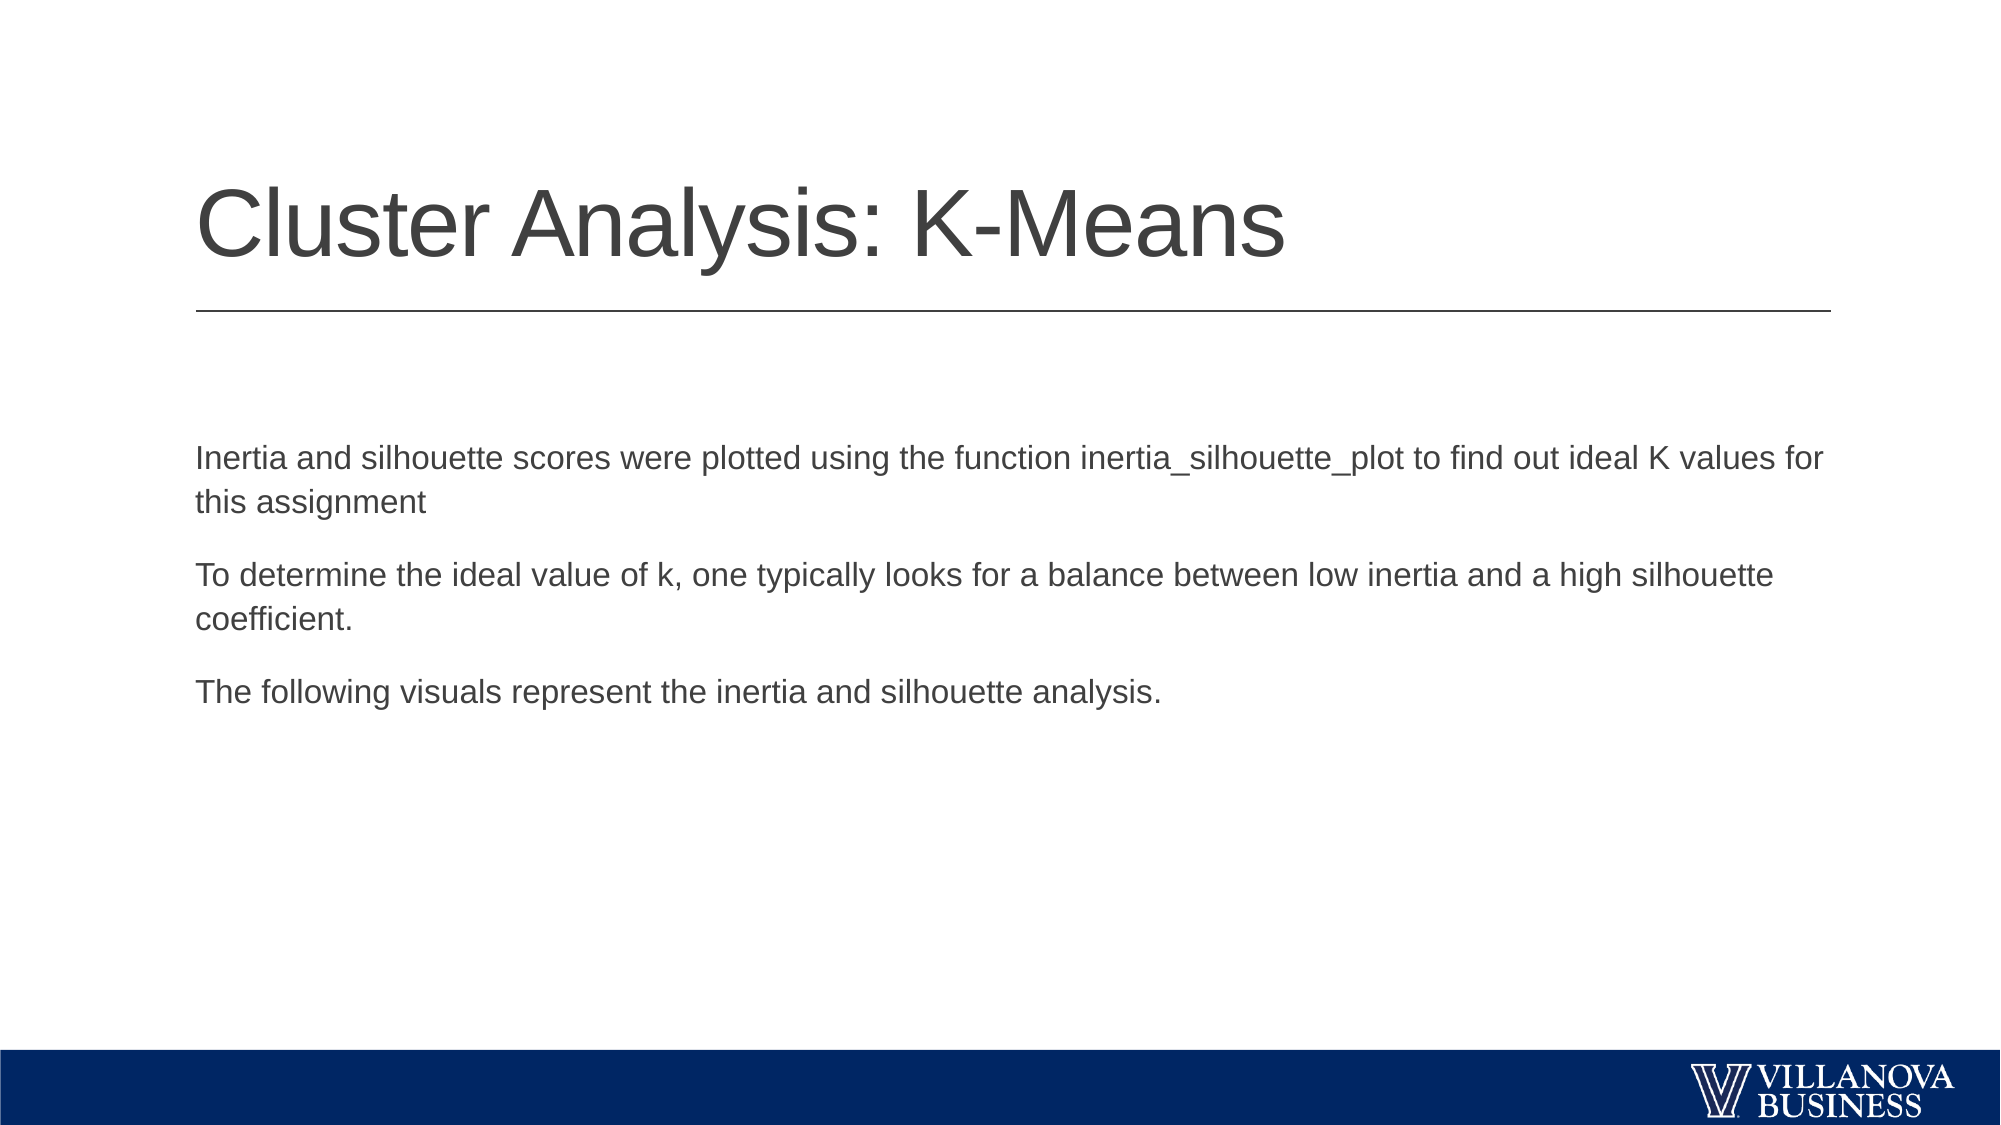

# Cluster Analysis: K-Means

Inertia and silhouette scores were plotted using the function inertia_silhouette_plot to find out ideal K values for this assignment
To determine the ideal value of k, one typically looks for a balance between low inertia and a high silhouette coefficient.
The following visuals represent the inertia and silhouette analysis.